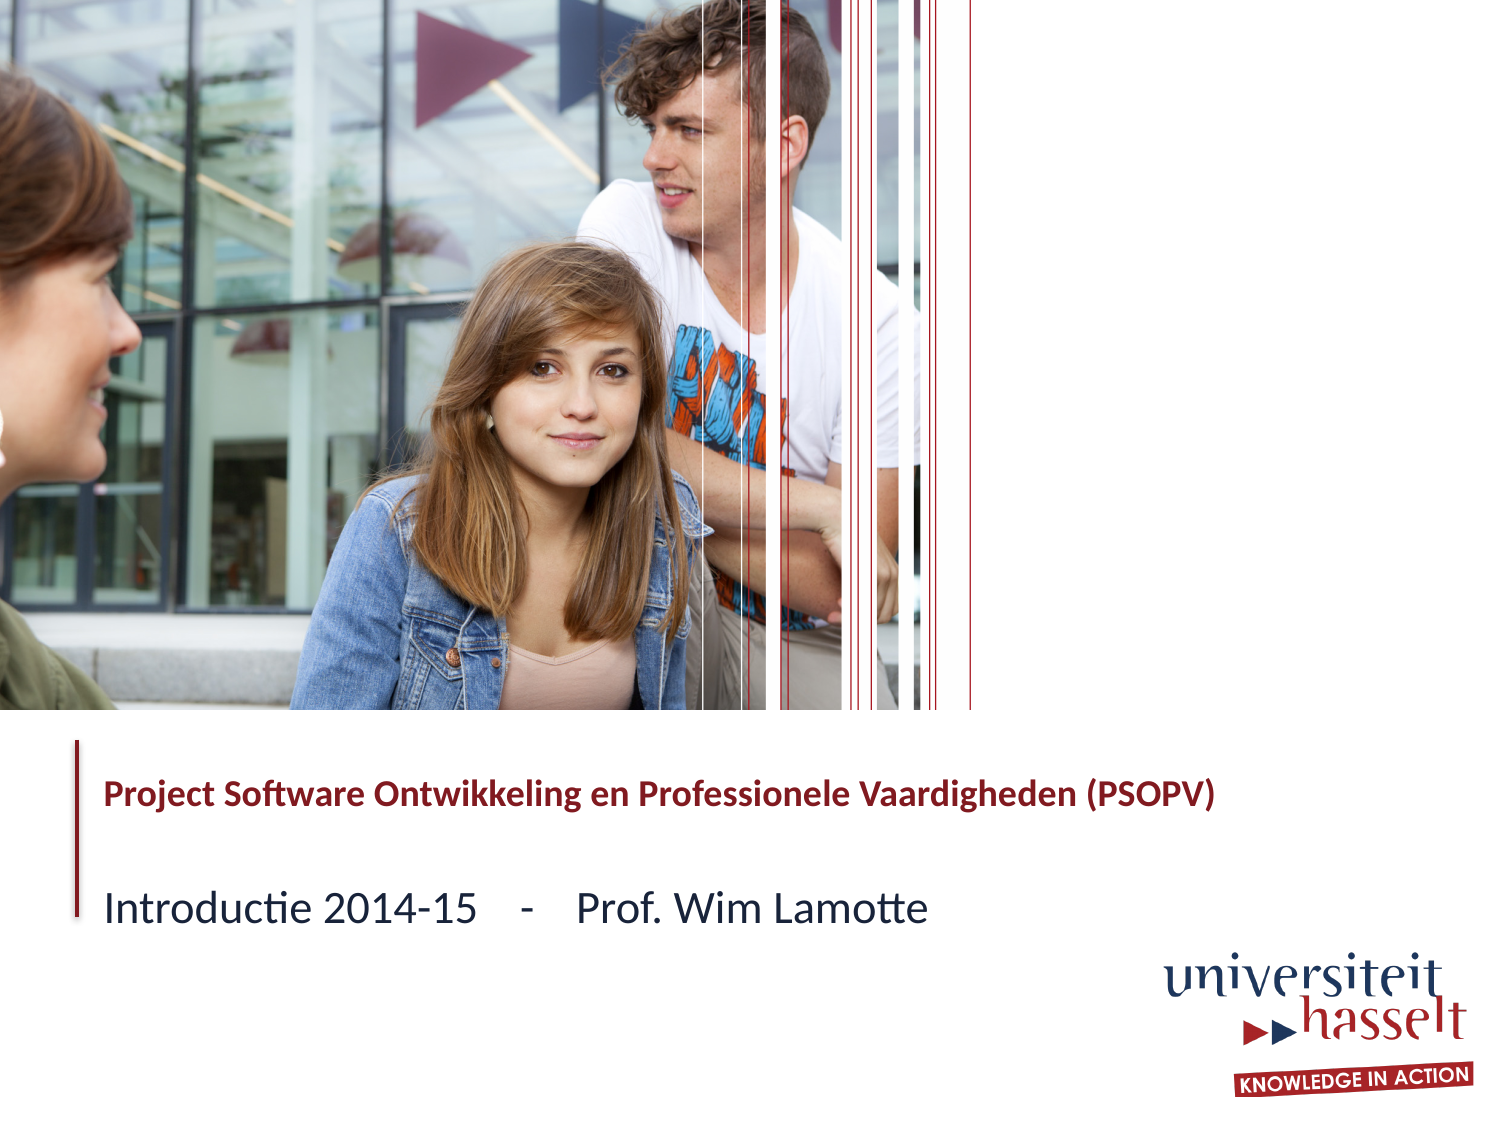

# Project Software Ontwikkeling en Professionele Vaardigheden (PSOPV)
Introductie 2014-15    -    Prof. Wim Lamotte